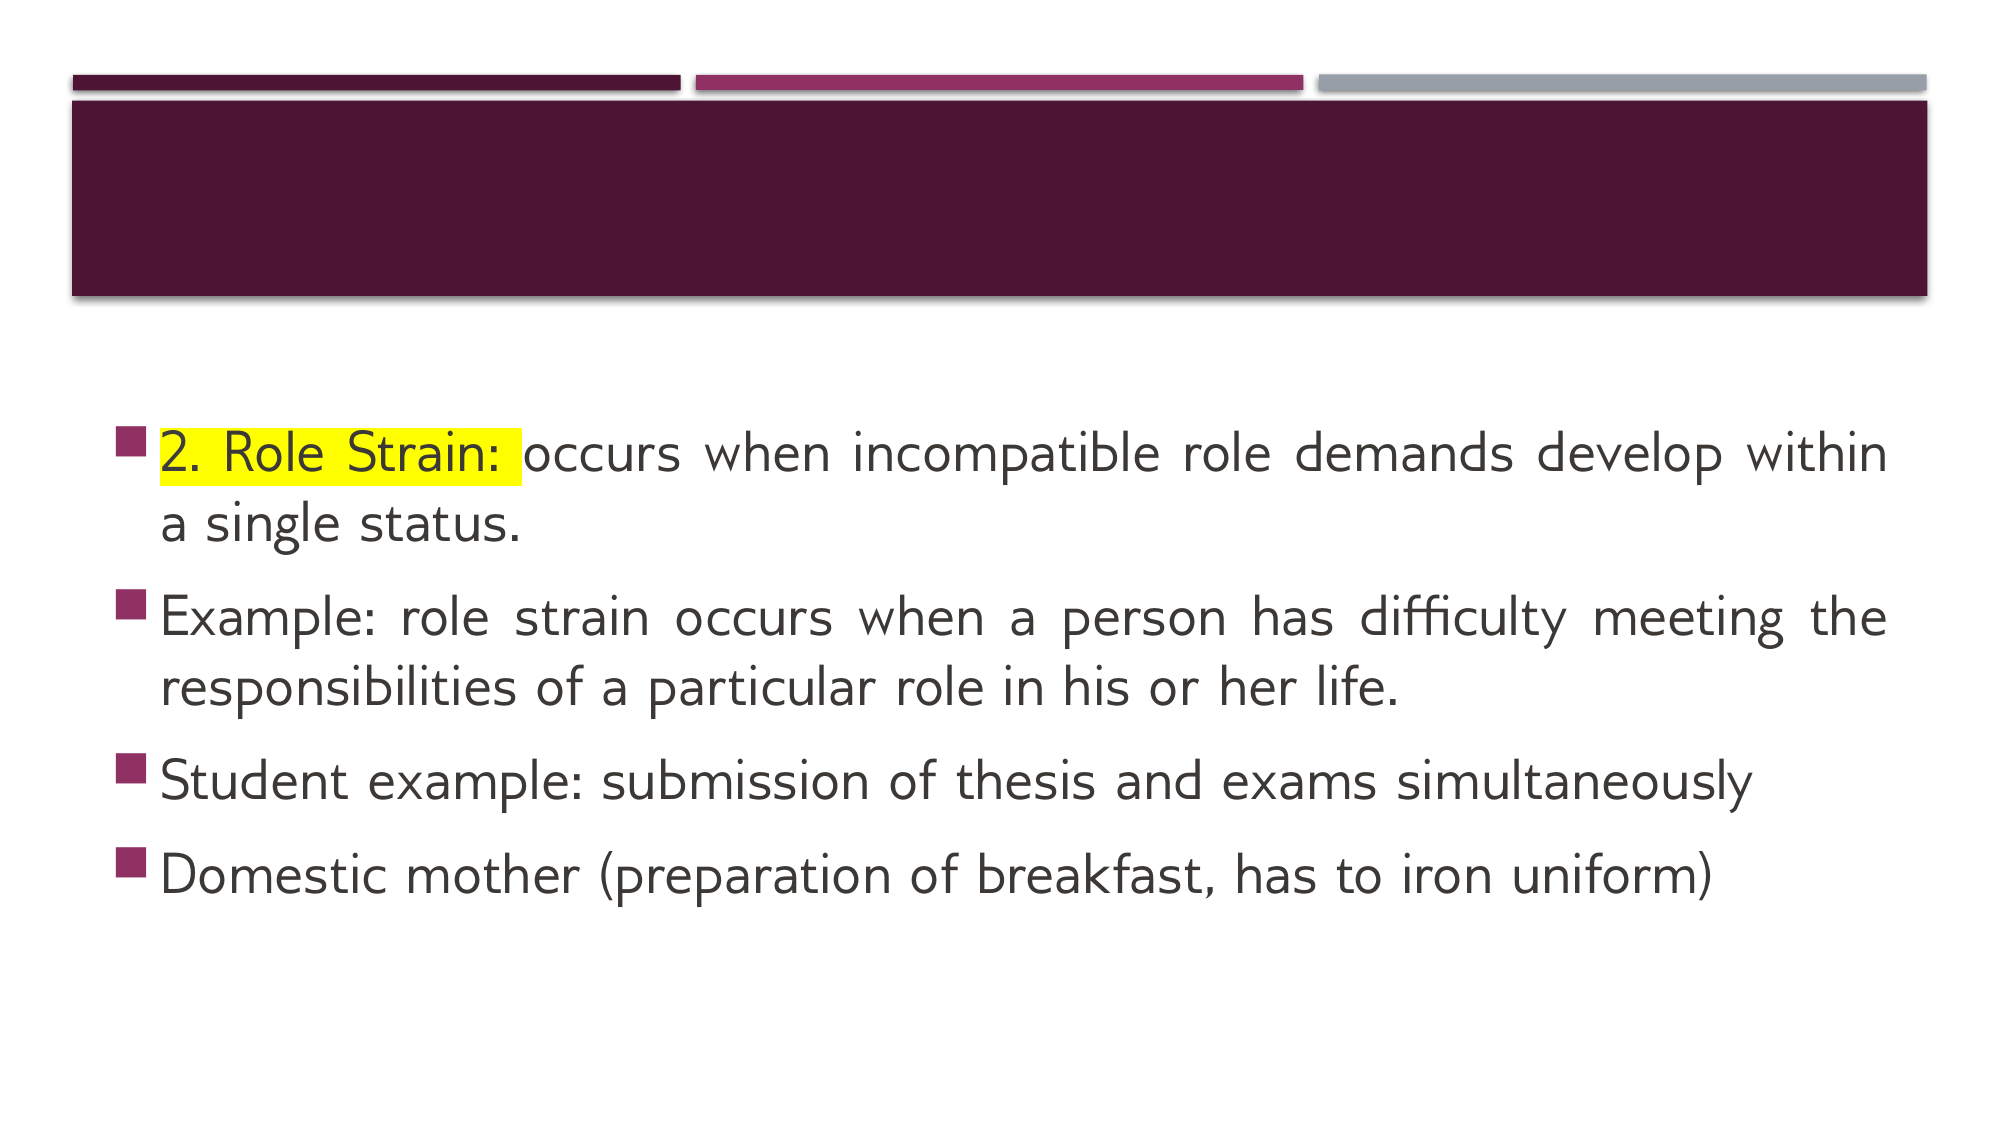

2. Role Strain: occurs when incompatible role demands develop within a single status.
Example: role strain occurs when a person has difficulty meeting the responsibilities of a particular role in his or her life.
Student example: submission of thesis and exams simultaneously
Domestic mother (preparation of breakfast, has to iron uniform)